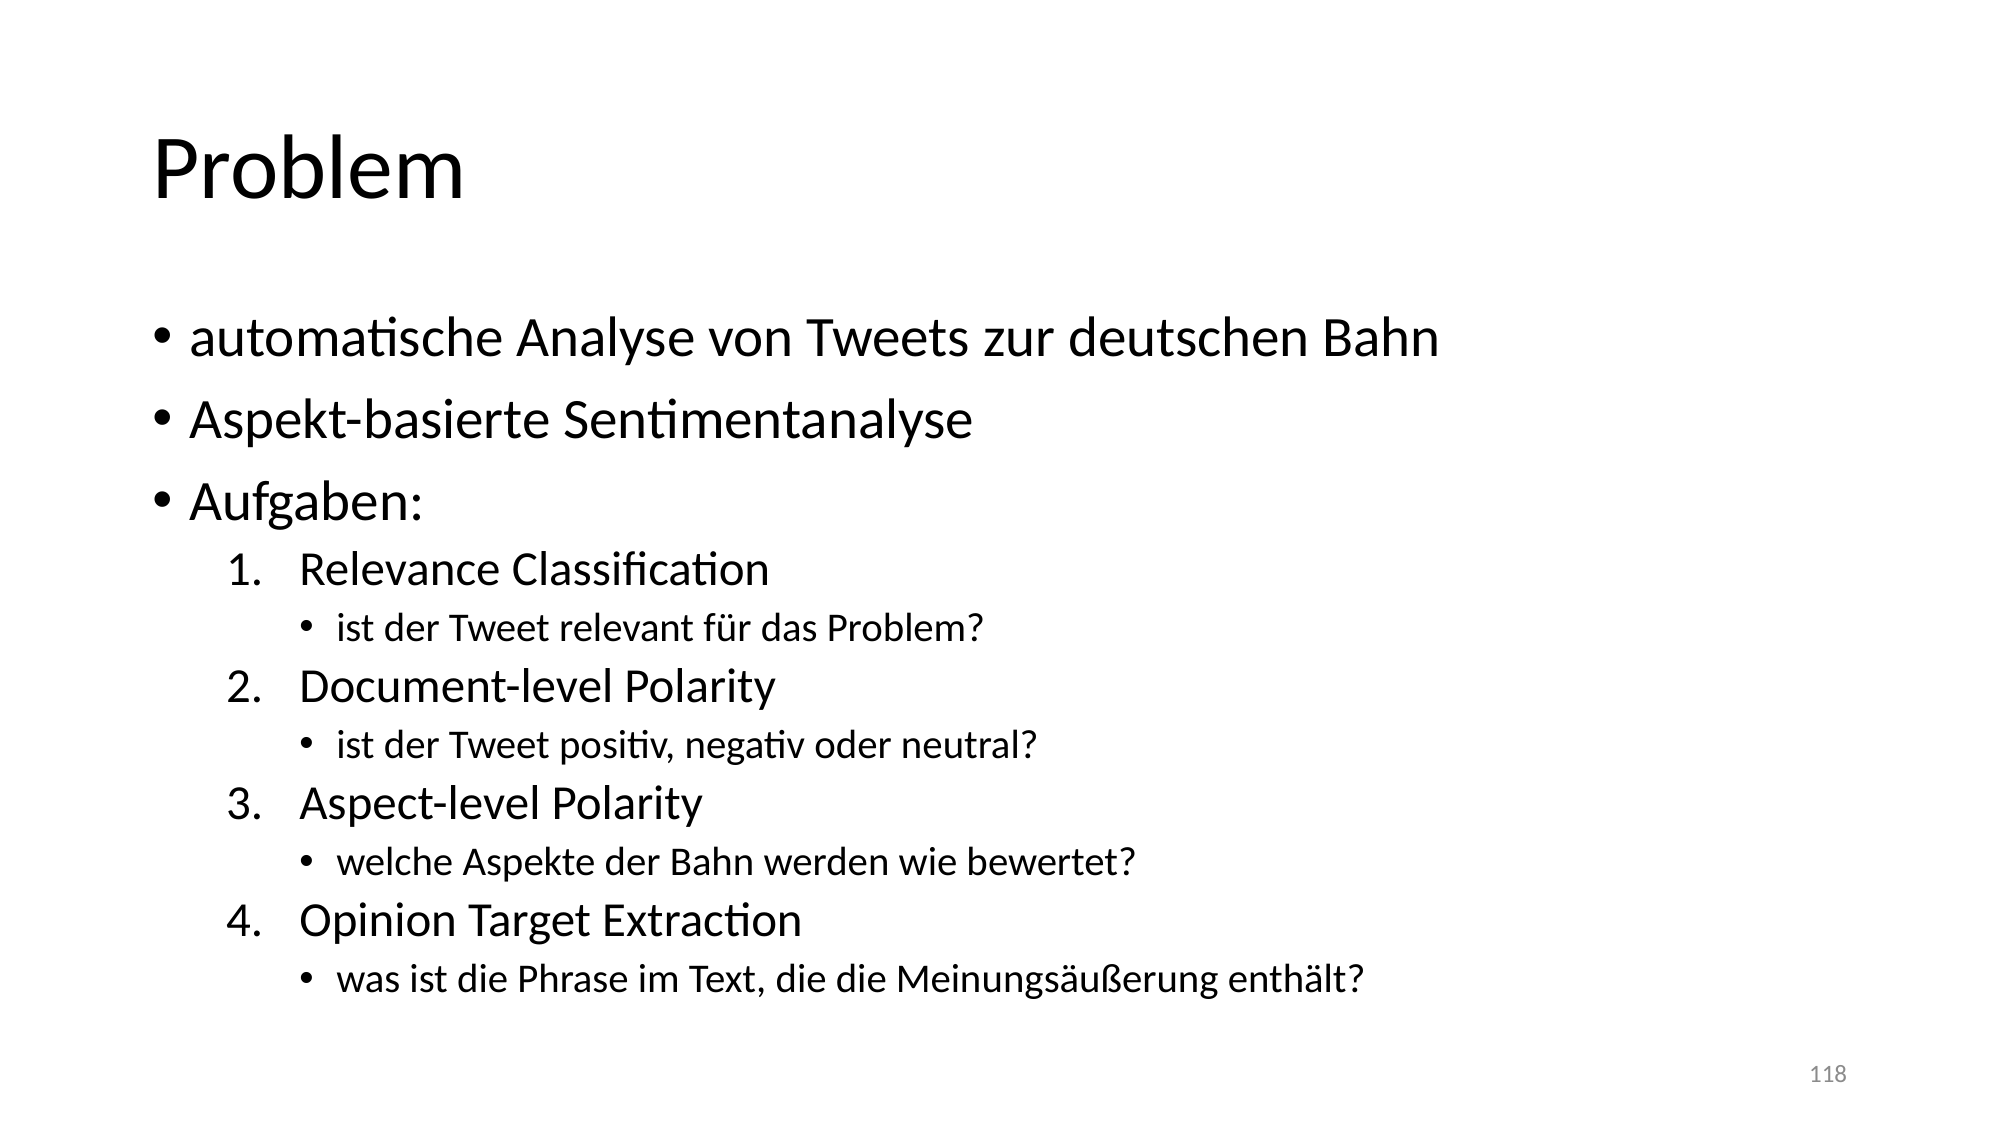

# Problem
automatische Analyse von Tweets zur deutschen Bahn
Aspekt-basierte Sentimentanalyse
Aufgaben:
Relevance Classification
ist der Tweet relevant für das Problem?
Document-level Polarity
ist der Tweet positiv, negativ oder neutral?
Aspect-level Polarity
welche Aspekte der Bahn werden wie bewertet?
Opinion Target Extraction
was ist die Phrase im Text, die die Meinungsäußerung enthält?

118